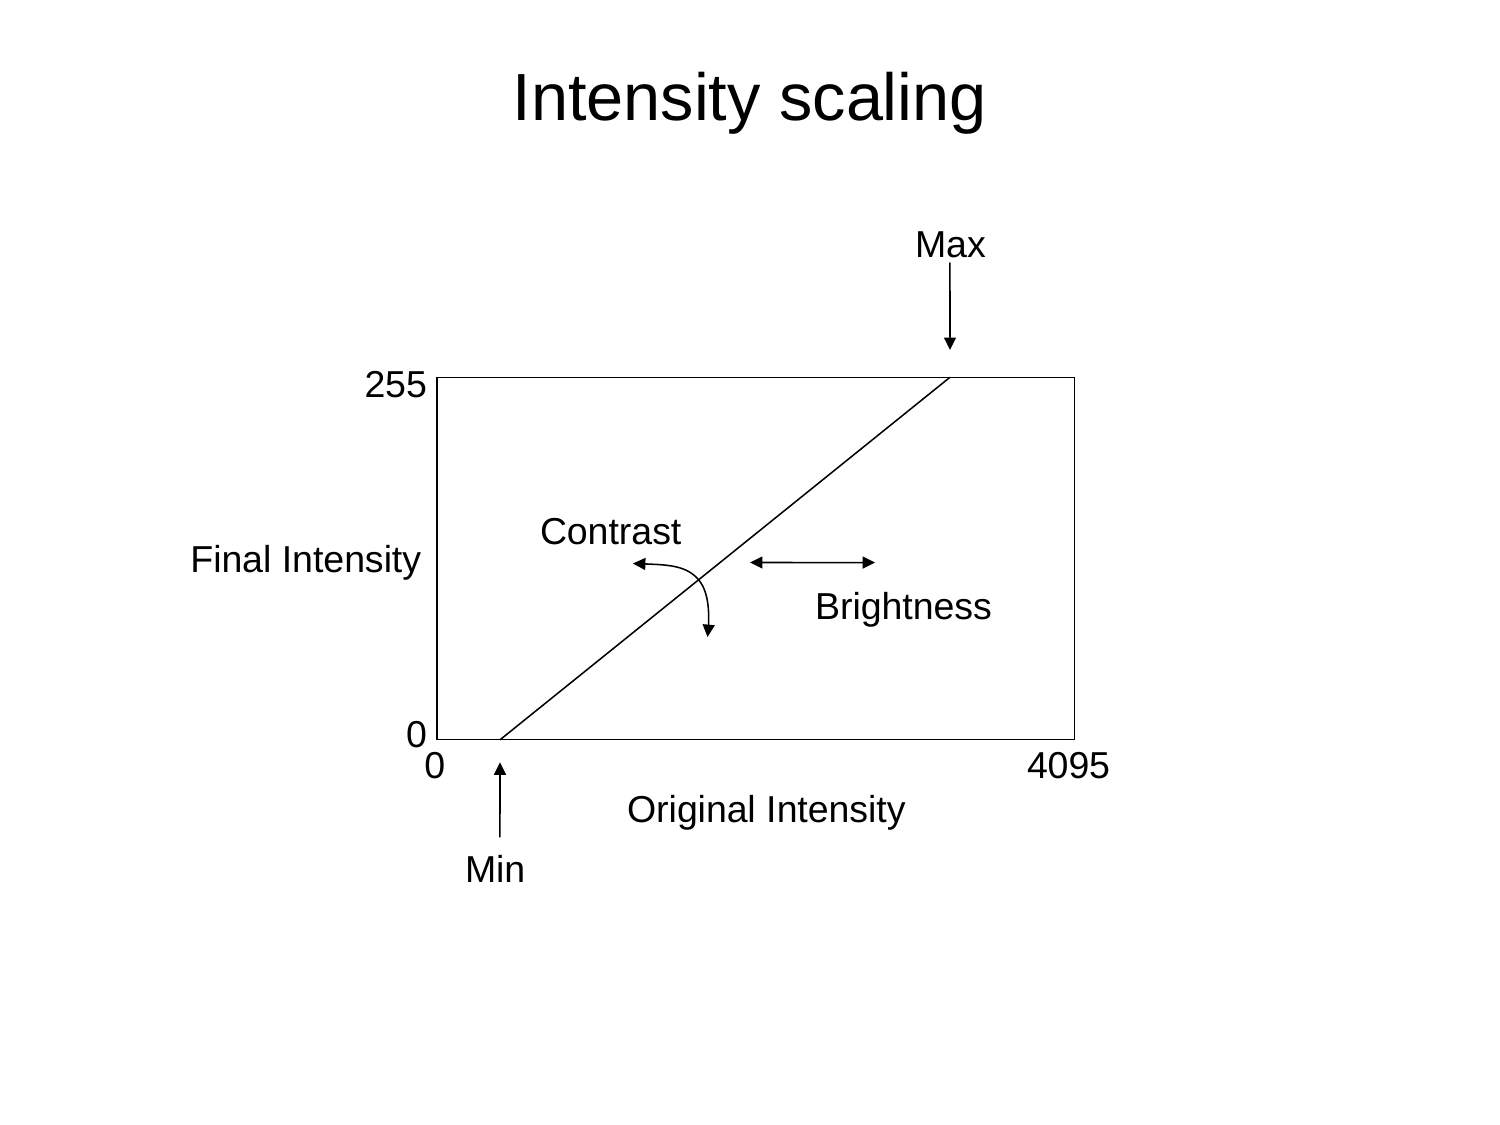

# Intensity scaling
Max

255

Contrast
Final Intensity

Brightness
0
0
4095

Original Intensity
Min